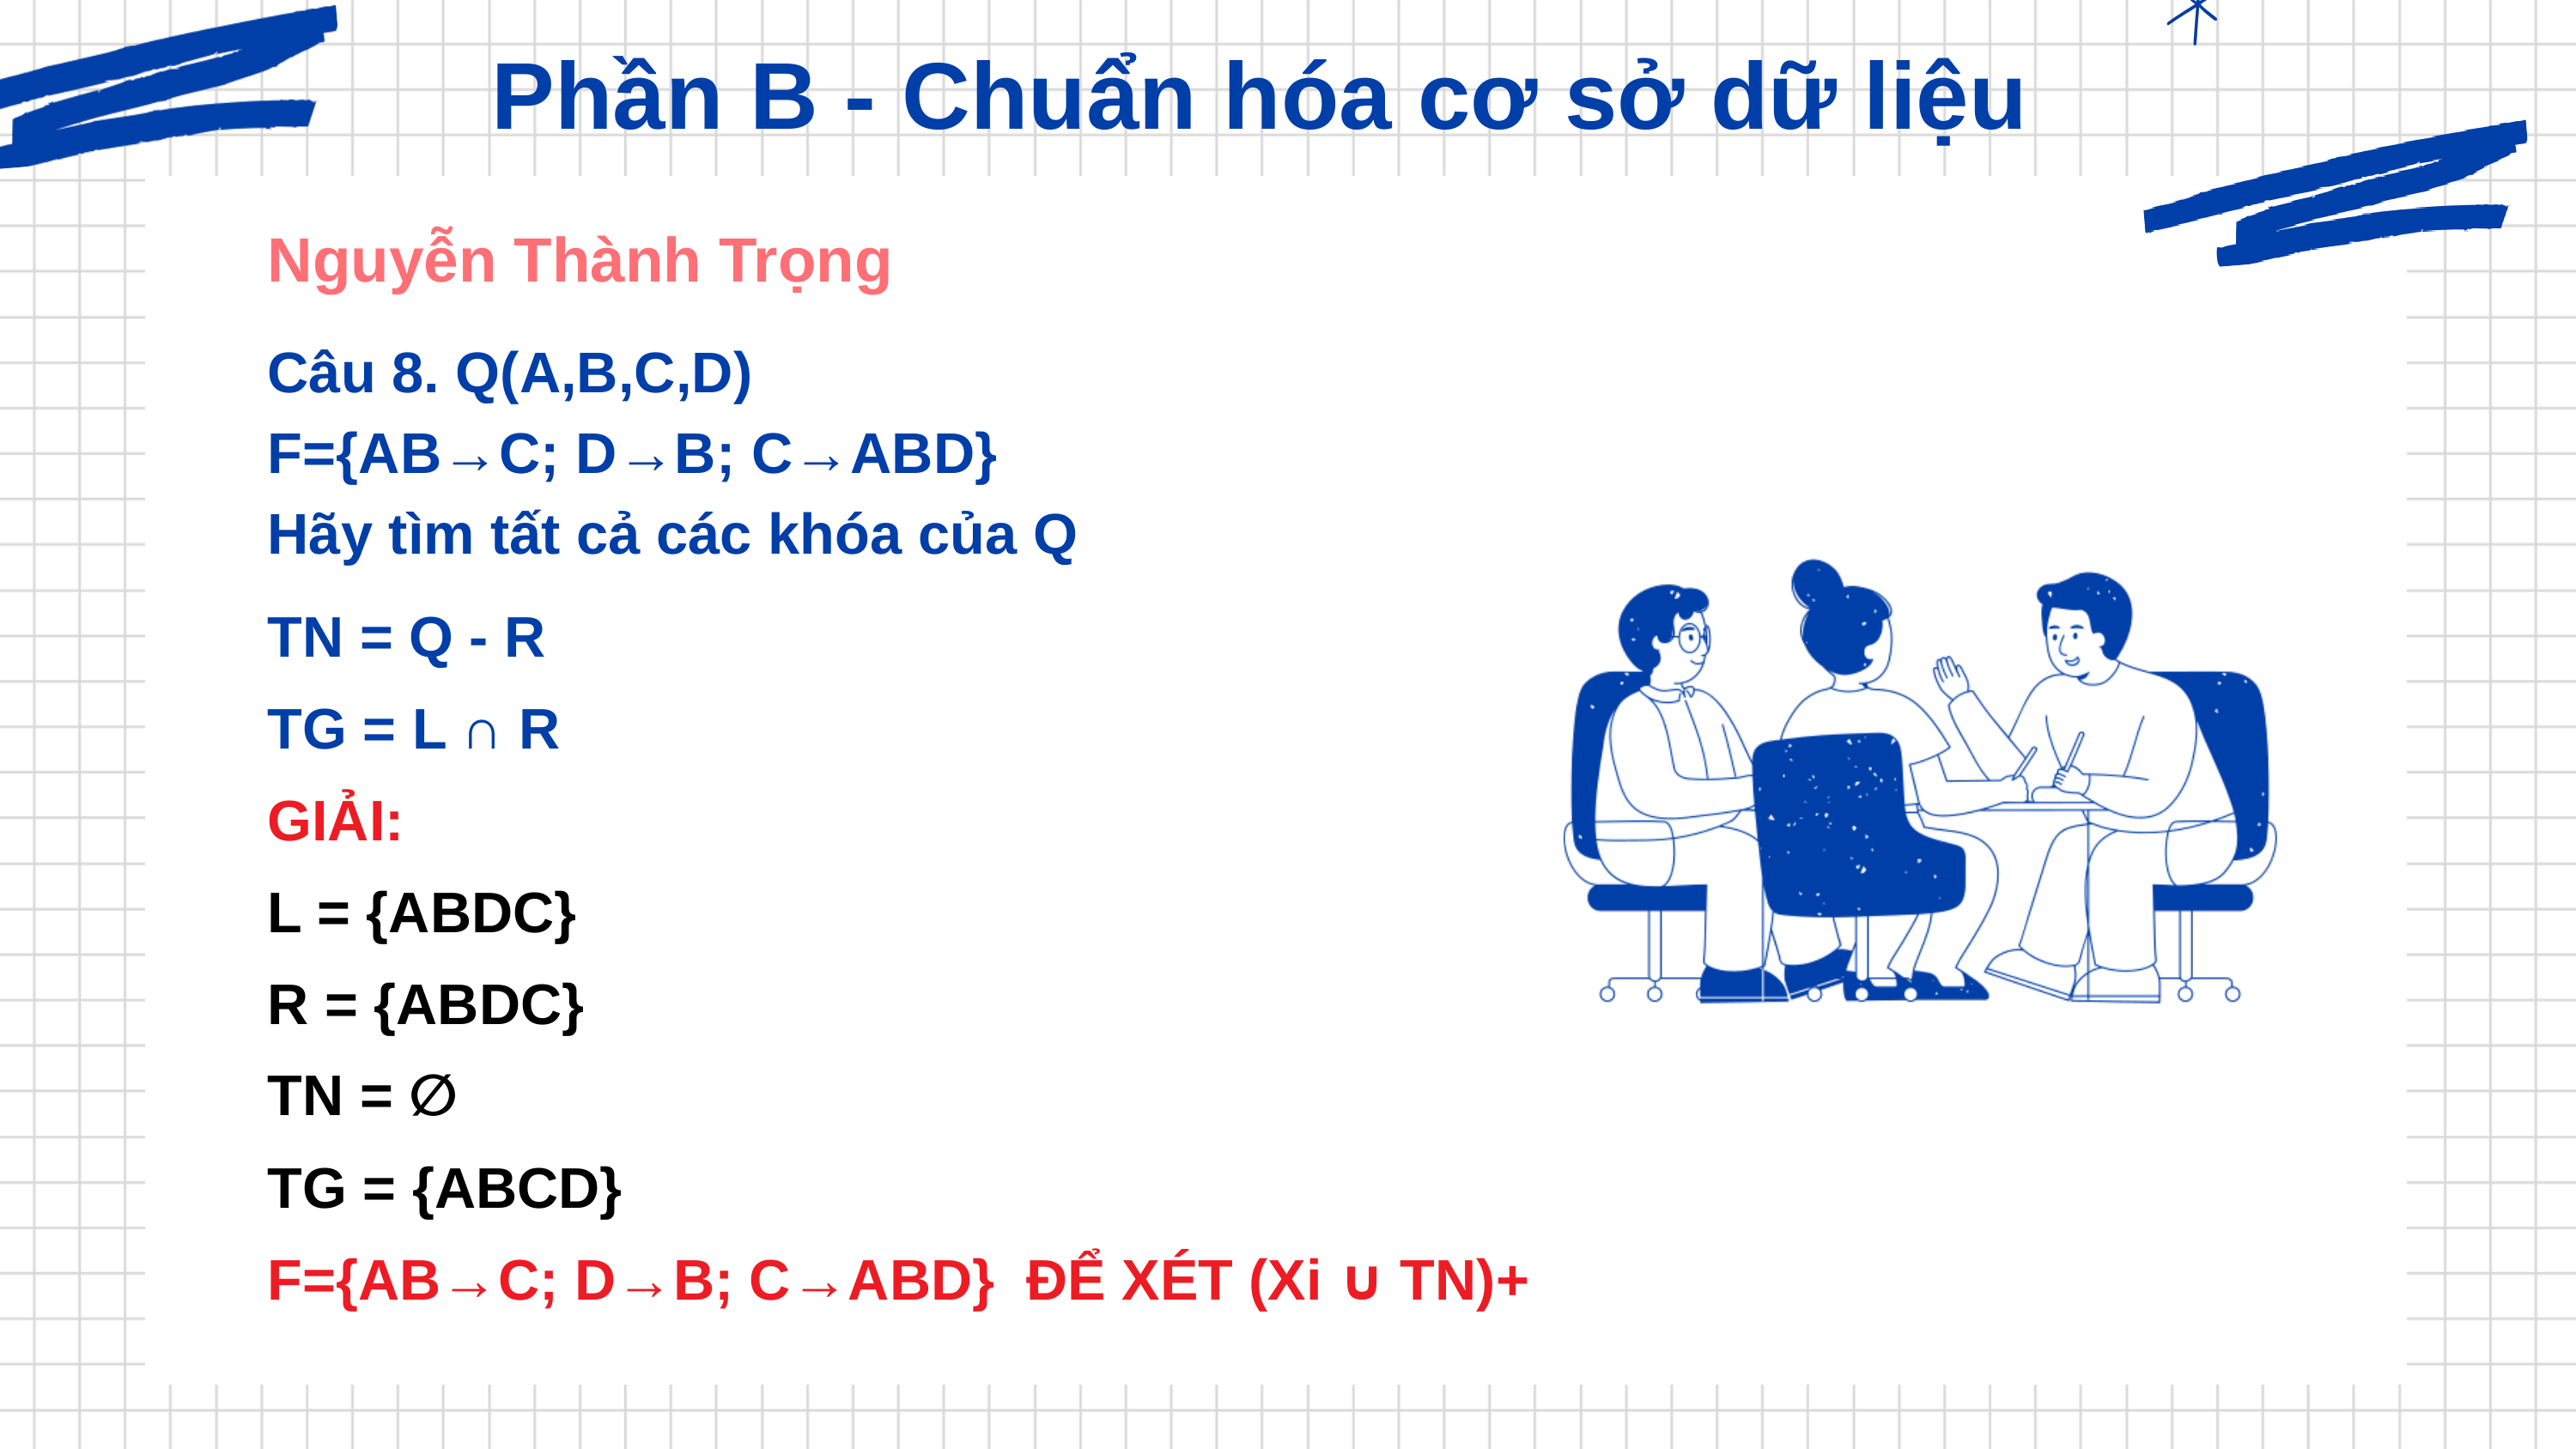

Phần B - Chuẩn hóa cơ sở dữ liệu

Nguyễn Thành Trọng
Câu 8. Q(A,B,C,D)
F={AB→C; D→B; C→ABD}
Hãy tìm tất cả các khóa của Q

TN = Q - R
TG = L ∩ R
GIẢI:
L = {ABDC}
R = {ABDC}
TN = ∅
TG = {ABCD}
F={AB→C; D→B; C→ABD}  ĐỂ XÉT (Xi ∪ TN)+